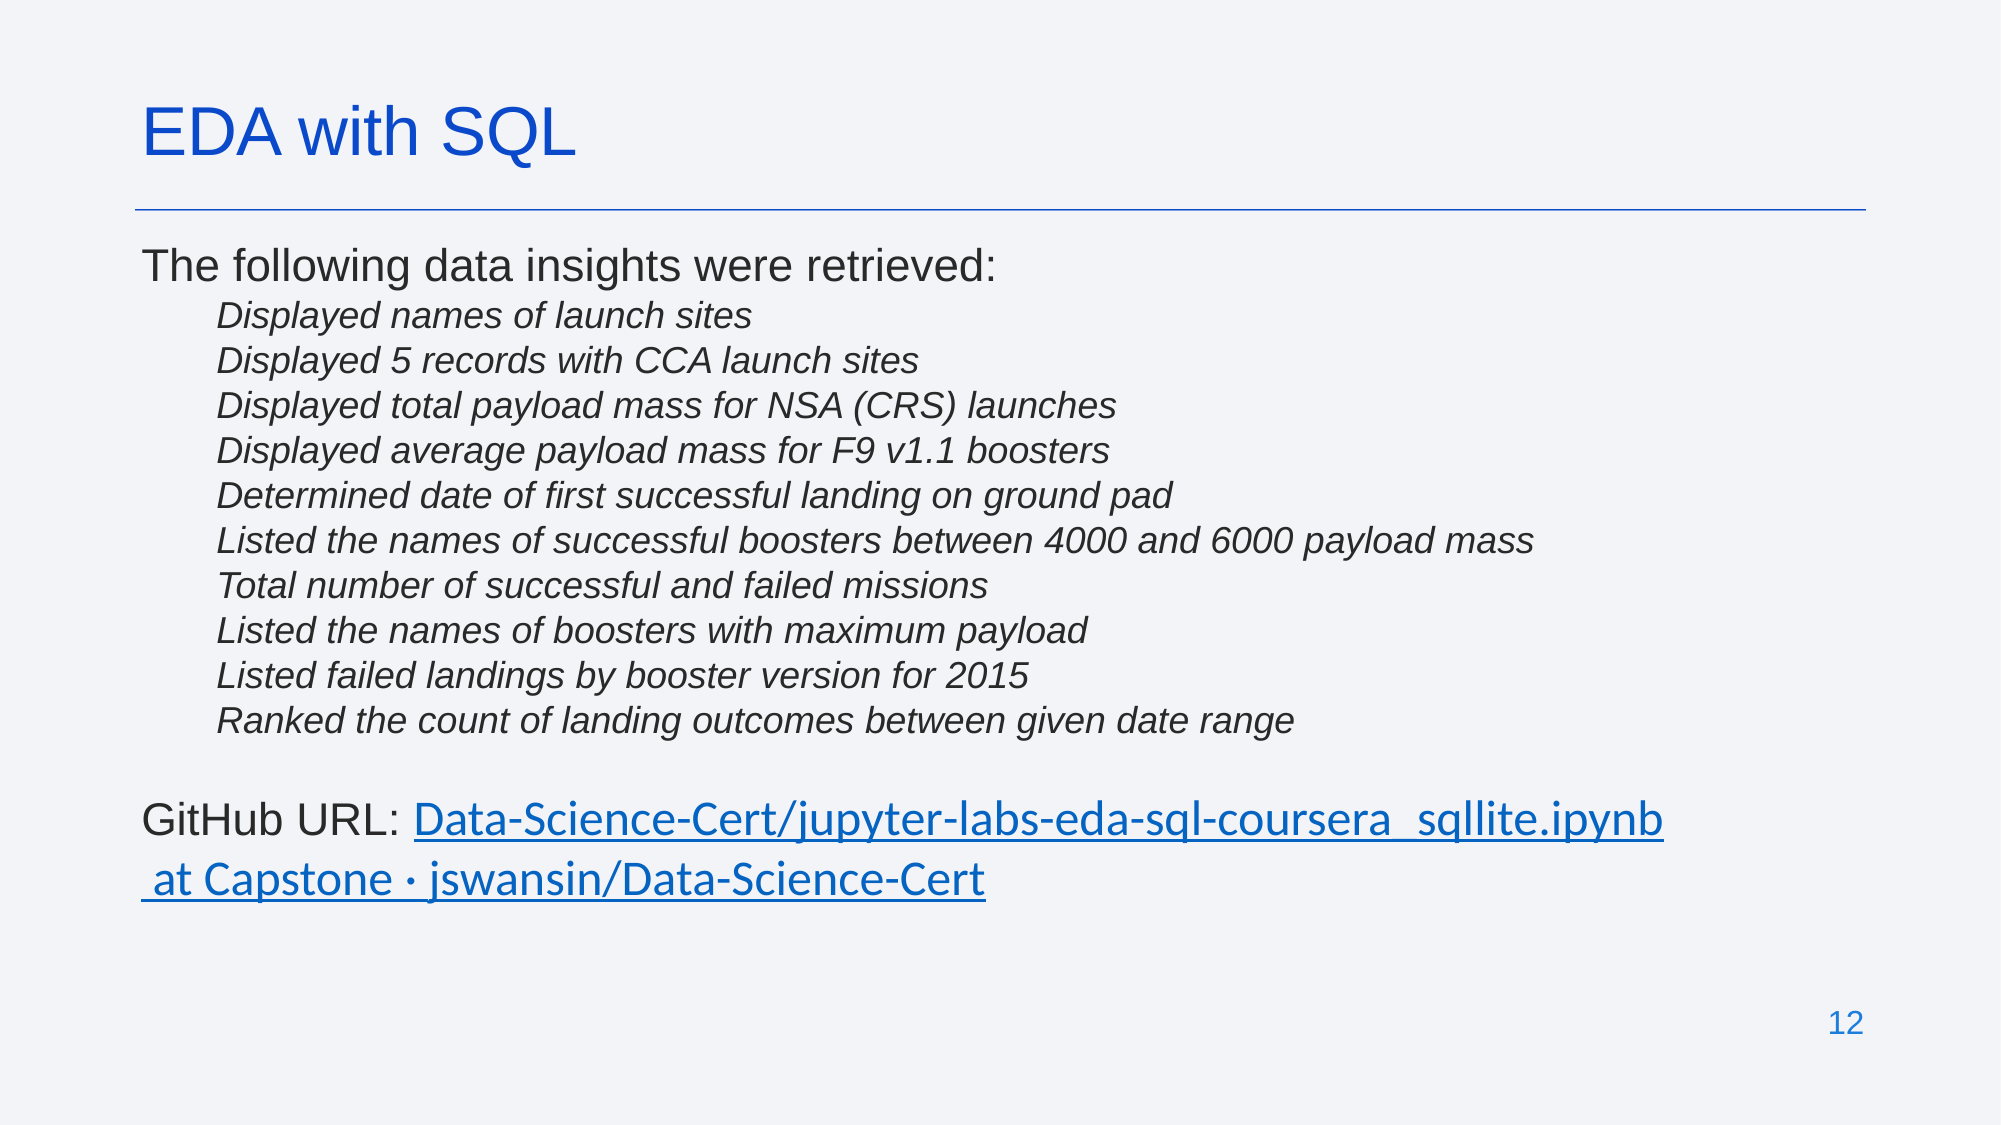

EDA with SQL
The following data insights were retrieved:
Displayed names of launch sites
Displayed 5 records with CCA launch sites
Displayed total payload mass for NSA (CRS) launches
Displayed average payload mass for F9 v1.1 boosters
Determined date of first successful landing on ground pad
Listed the names of successful boosters between 4000 and 6000 payload mass
Total number of successful and failed missions
Listed the names of boosters with maximum payload
Listed failed landings by booster version for 2015
Ranked the count of landing outcomes between given date range

GitHub URL: Data-Science-Cert/jupyter-labs-eda-sql-coursera_sqllite.ipynb at Capstone · jswansin/Data-Science-Cert

12